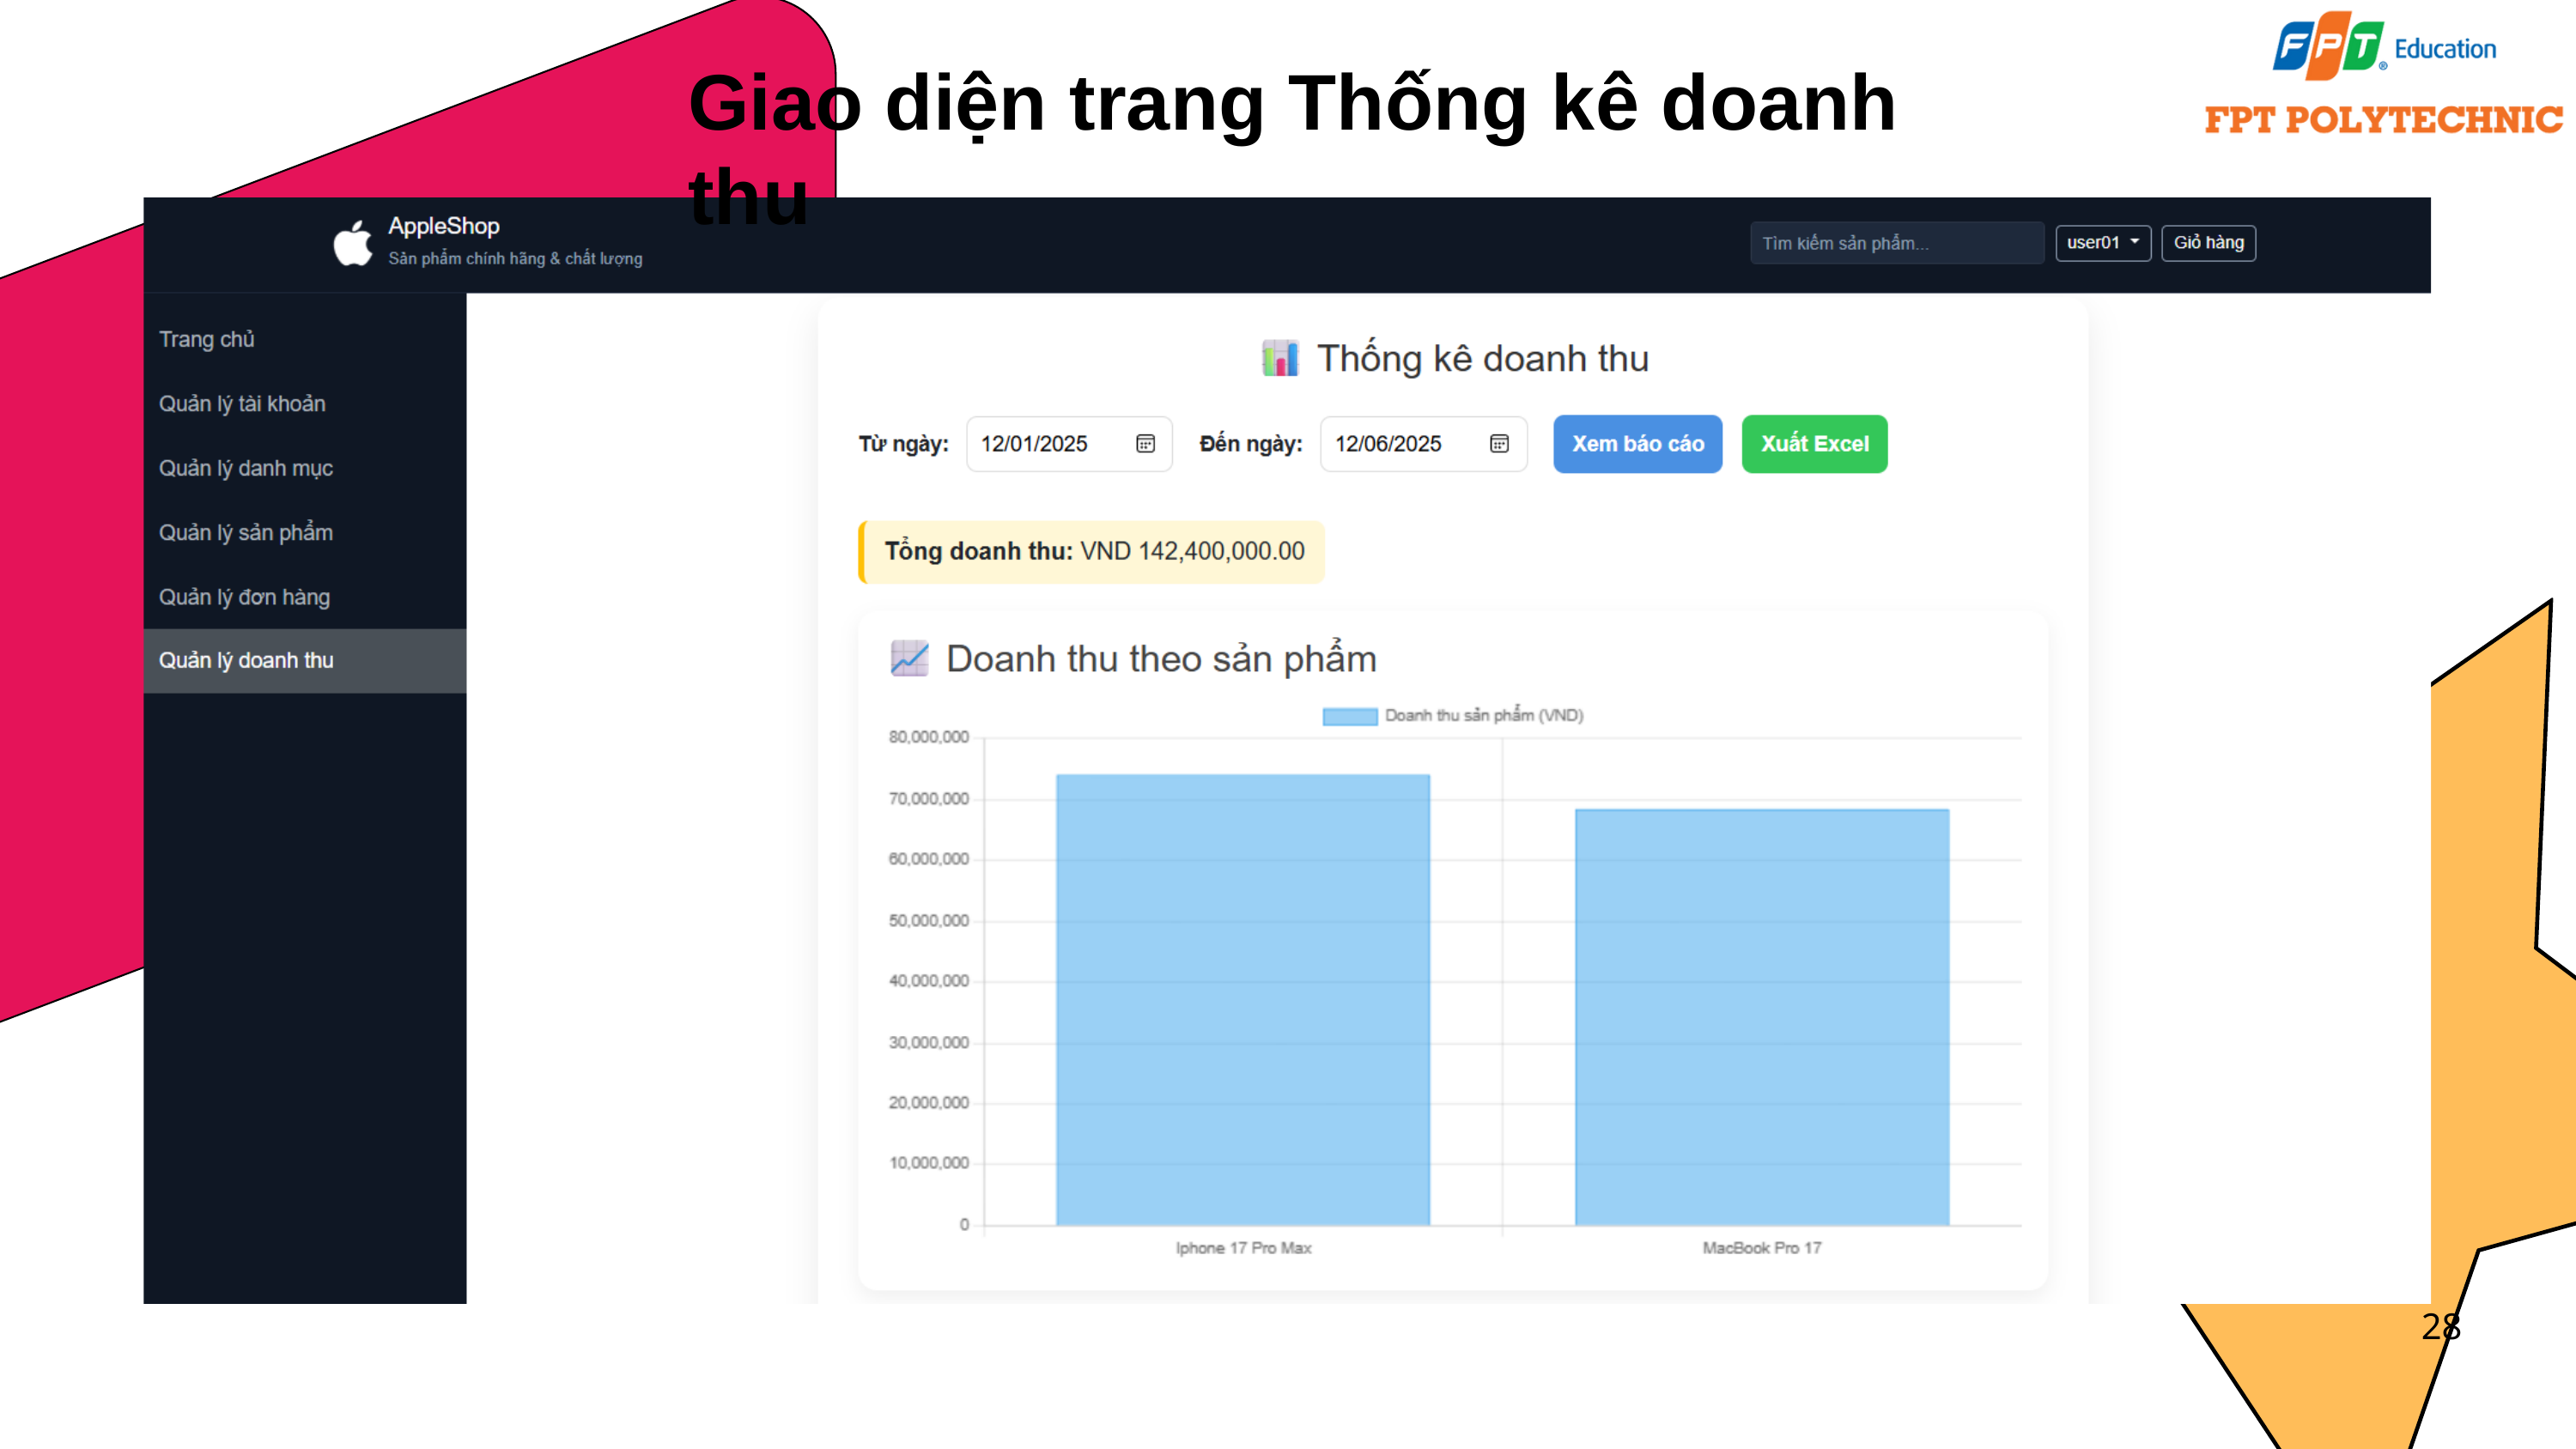

Giao diện trang Thống kê doanh thu

28